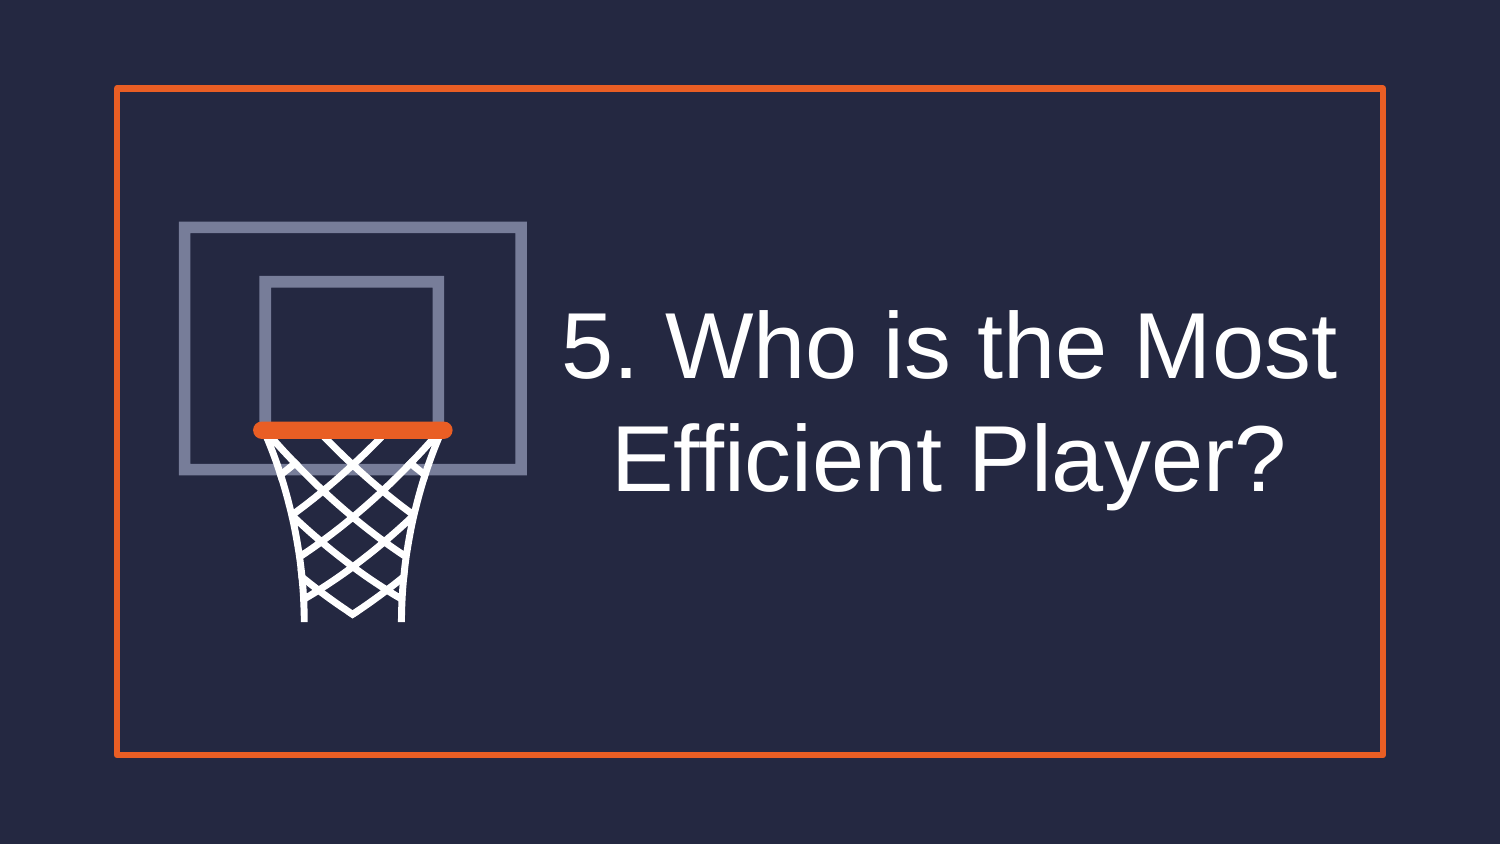

# 5. Who is the Most Efficient Player?